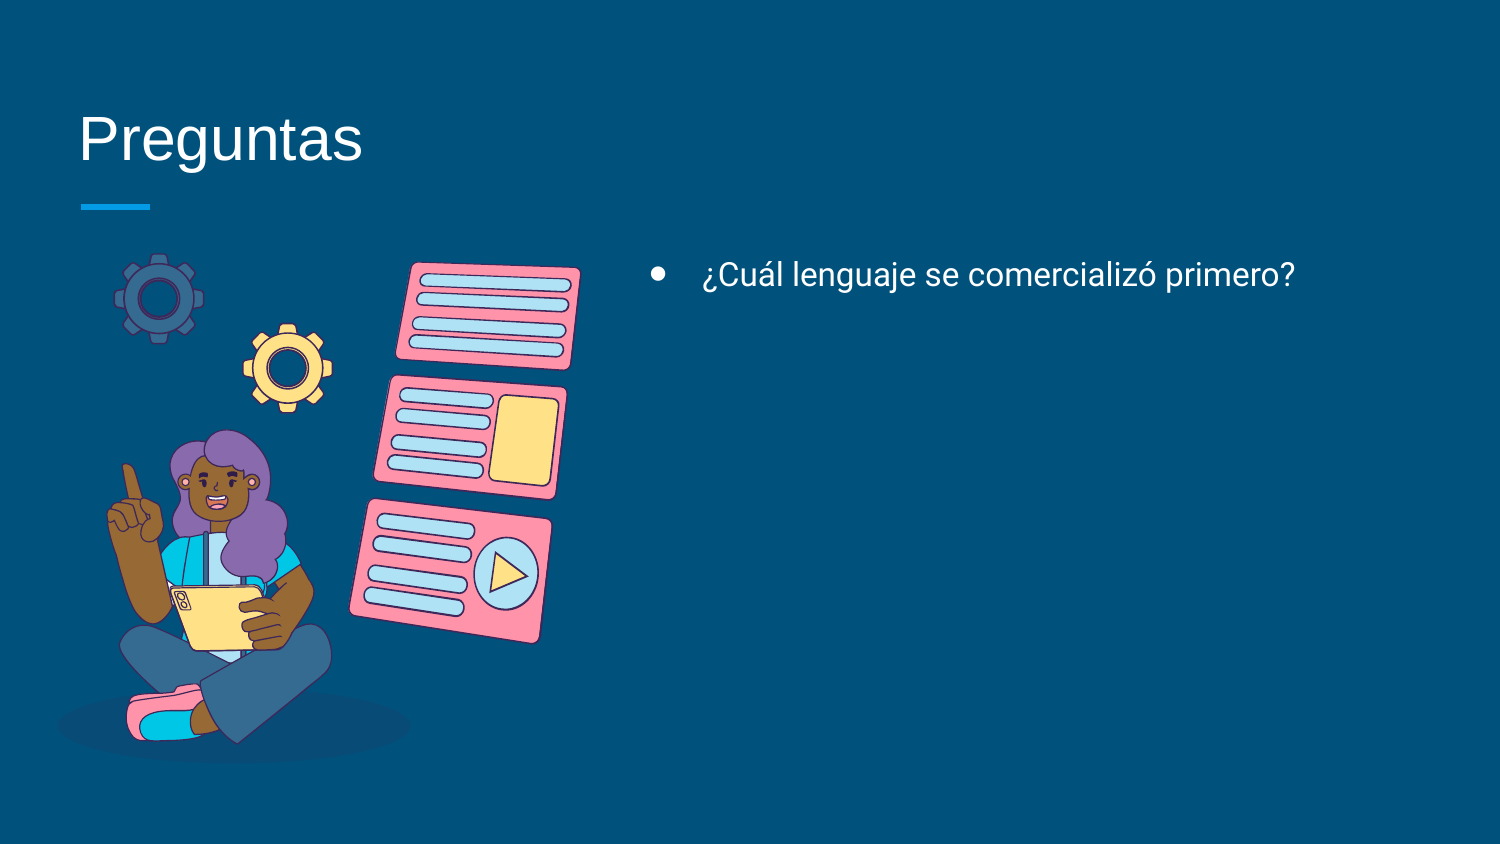

# Preguntas
¿Cuál lenguaje se comercializó primero?